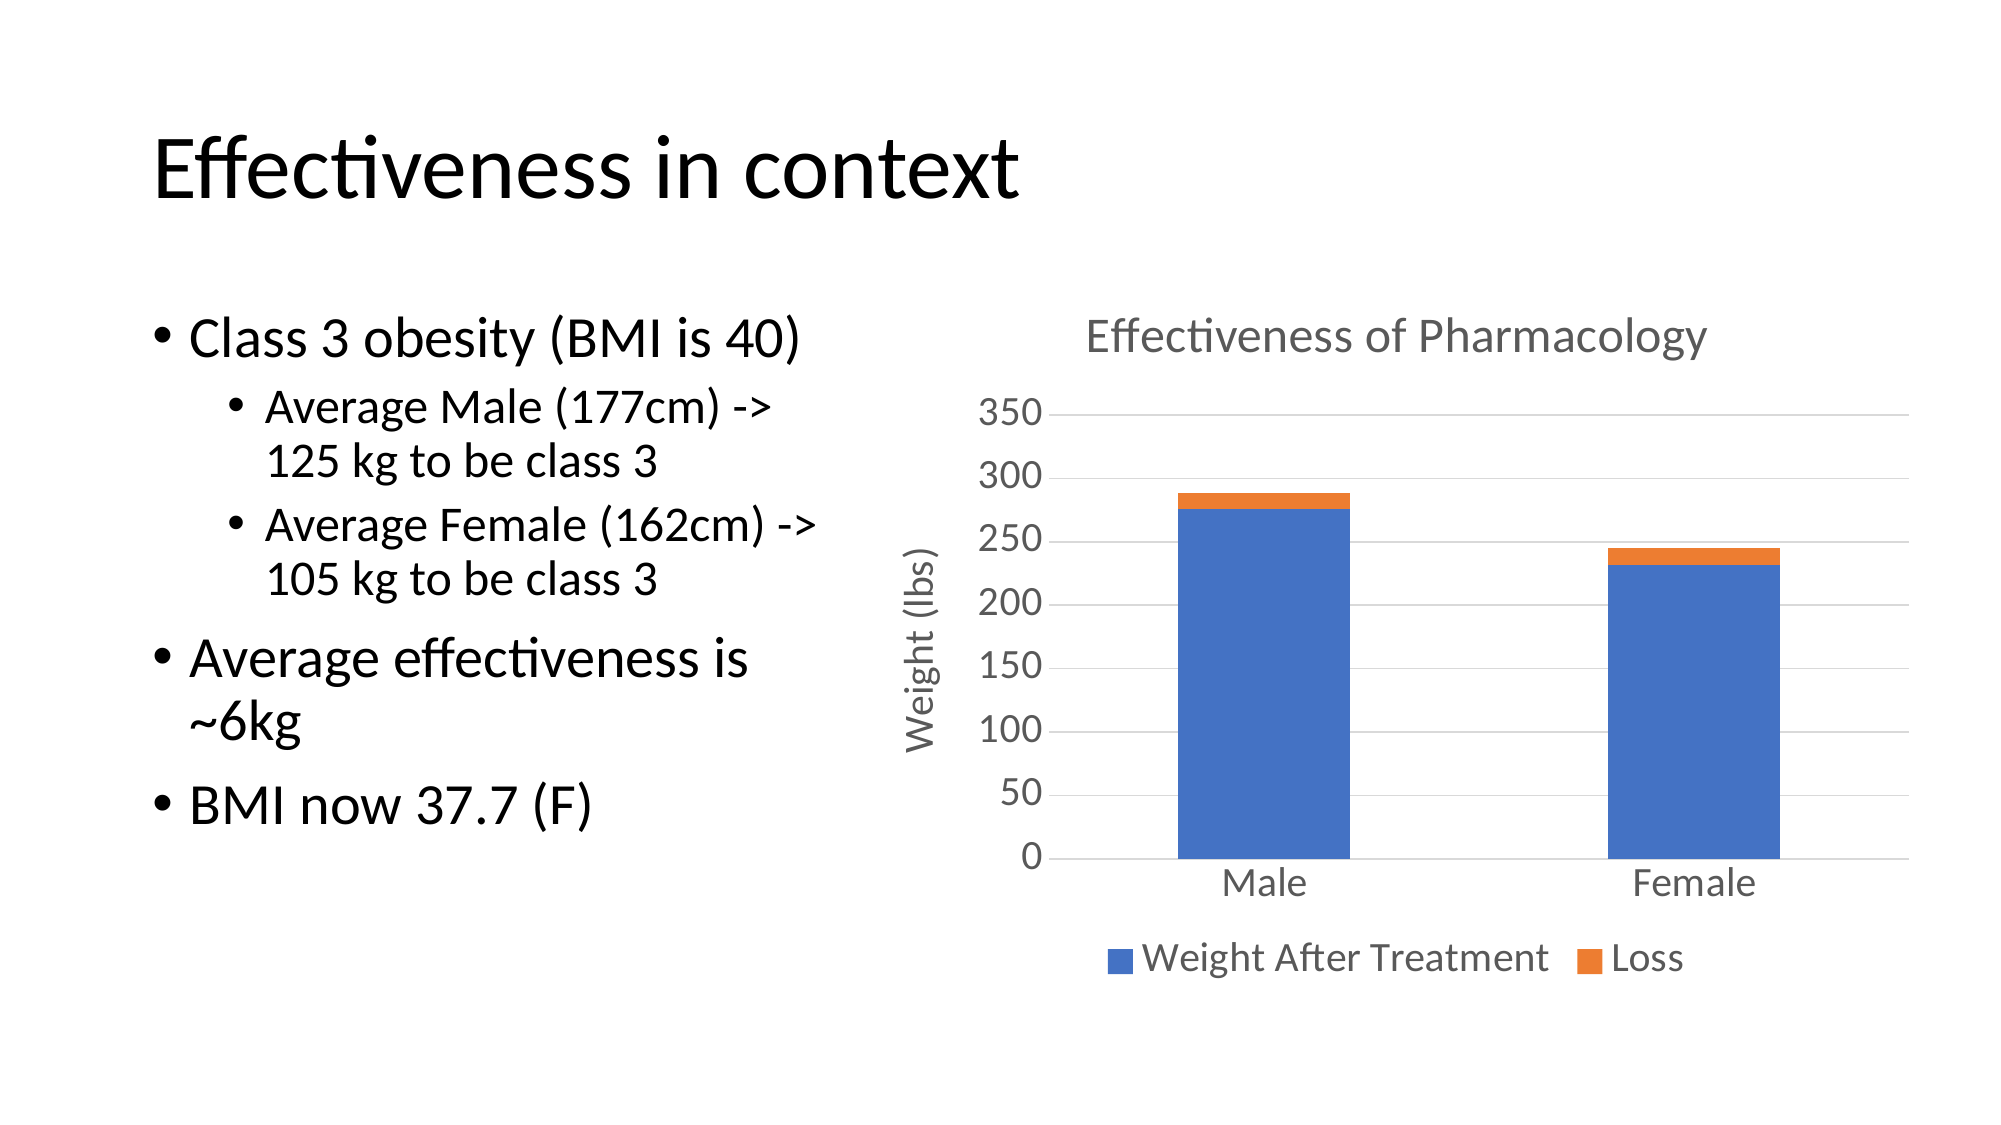

# Effectiveness in context

### Chart: Effectiveness of Pharmacology

| Category | Weight After Treatment | Loss |
|---|---|---|
| Male | 275.5775 | 13.22772 |
| Female | 231.4851 | 13.22772 |
Class 3 obesity (BMI is 40)
Average Male (177cm) -> 125 kg to be class 3
Average Female (162cm) -> 105 kg to be class 3
Average effectiveness is ~6kg
BMI now 37.7 (F)